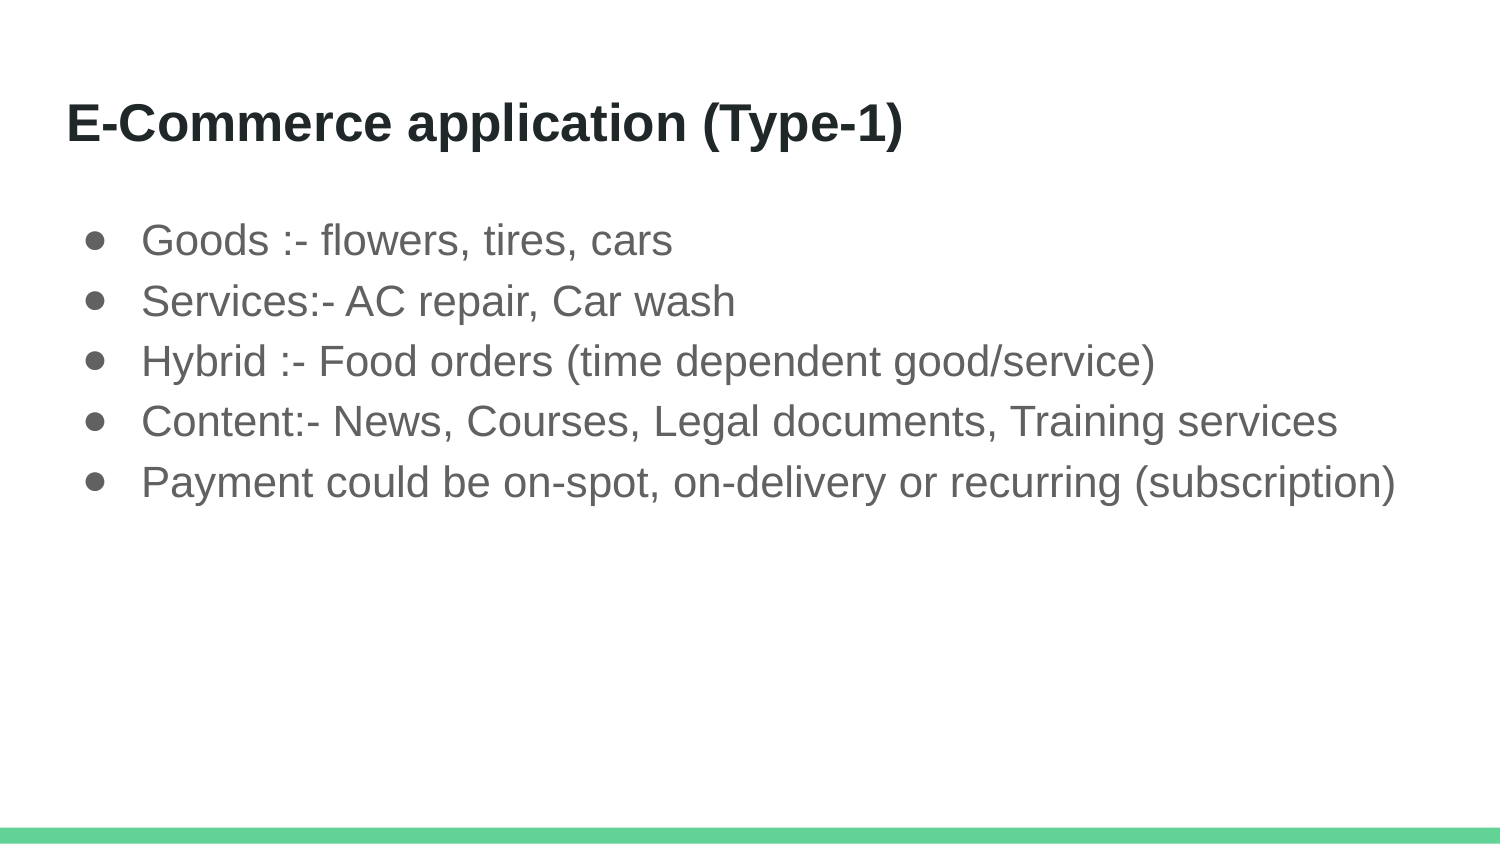

# E-Commerce application (Type-1)
Goods :- flowers, tires, cars
Services:- AC repair, Car wash
Hybrid :- Food orders (time dependent good/service)
Content:- News, Courses, Legal documents, Training services
Payment could be on-spot, on-delivery or recurring (subscription)